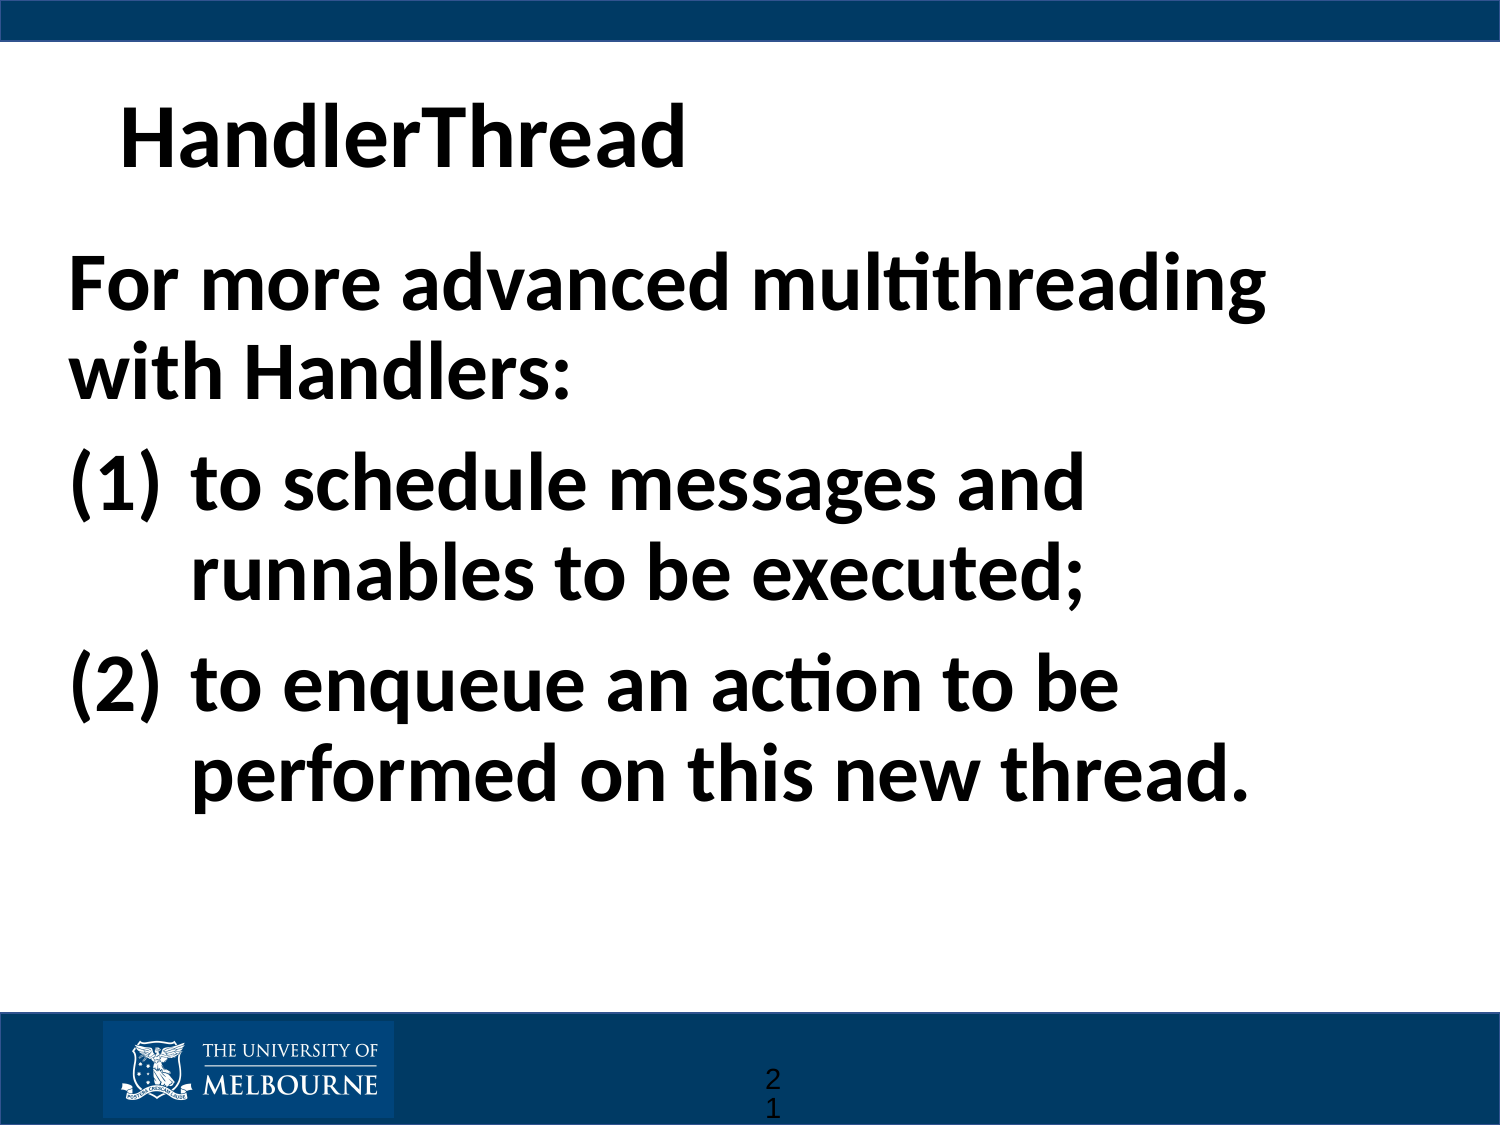

# HandlerThread
For more advanced multithreading with Handlers:
to schedule messages and runnables to be executed;
to enqueue an action to be performed on this new thread.
21